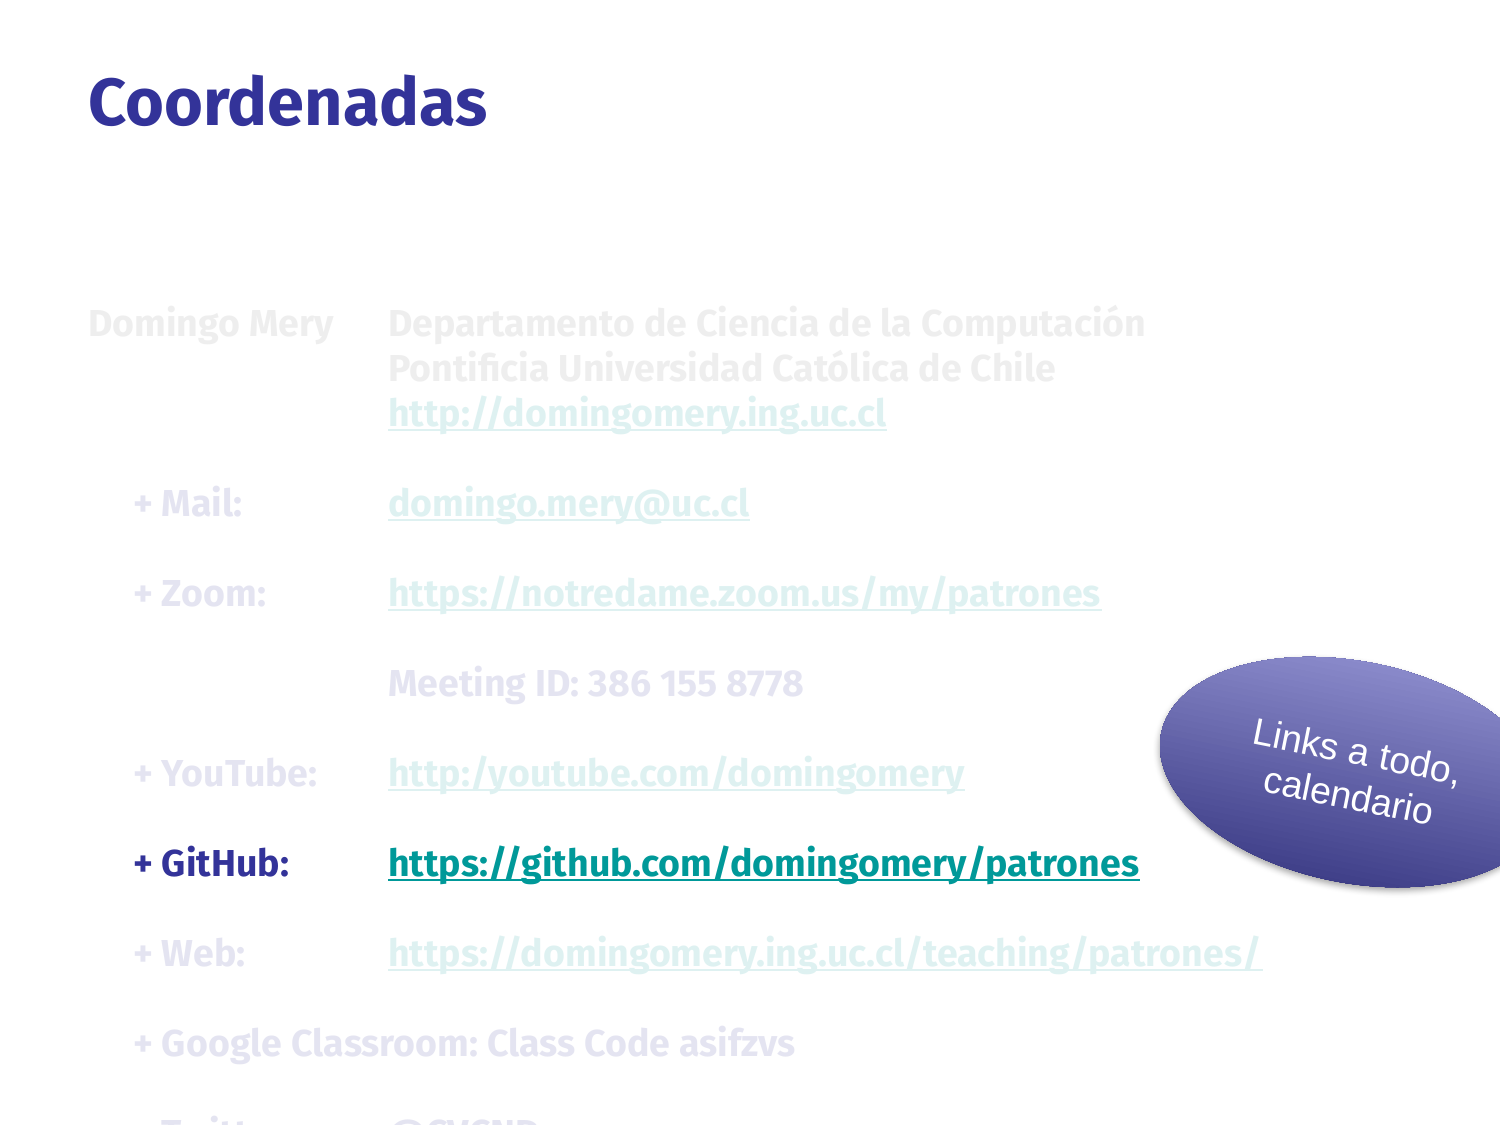

Coordenadas

Domingo Mery	Departamento de Ciencia de la Computación
		Pontificia Universidad Católica de Chile
		http://domingomery.ing.uc.cl

     + Mail:	domingo.mery@uc.cl

     + Zoom: 	https://notredame.zoom.us/my/patrones

     		Meeting ID: 386 155 8778

     + YouTube: 	http:/youtube.com/domingomery

     + GitHub: 	https://github.com/domingomery/patrones

     + Web: 	https://domingomery.ing.uc.cl/teaching/patrones/

     + Google Classroom: Class Code asifzvs

     + Twitter: 	@CVCND

Links a todo, calendario